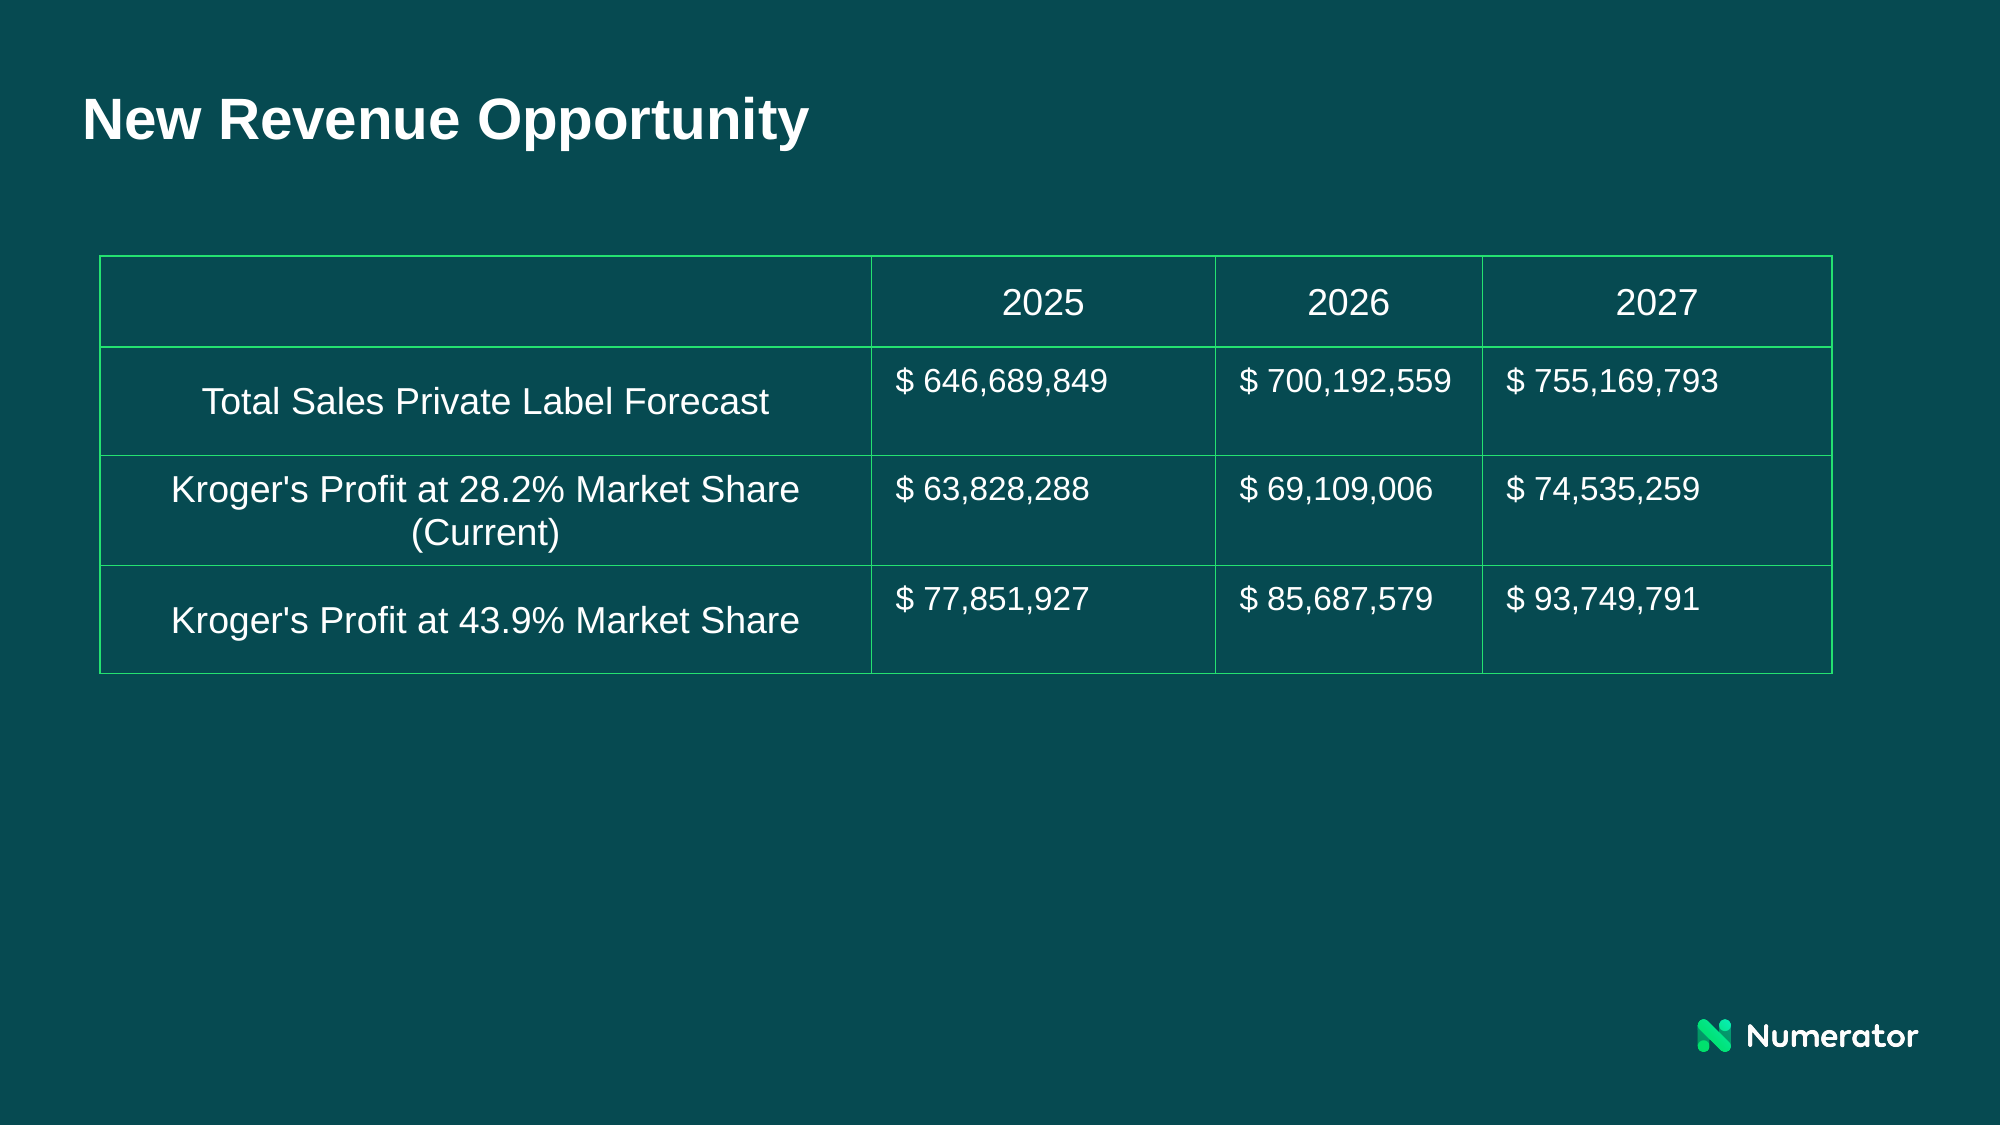

# New Revenue Opportunity

|  | 2025 | 2026 | 2027 |
| --- | --- | --- | --- |
| Total Sales Private Label Forecast | $ 646,689,849 | $ 700,192,559 | $ 755,169,793 |
| Kroger's Profit at 28.2% Market Share (Current) | $ 63,828,288 | $ 69,109,006 | $ 74,535,259 |
| Kroger's Profit at 43.9% Market Share | $ 77,851,927 | $ 85,687,579 | $ 93,749,791 |